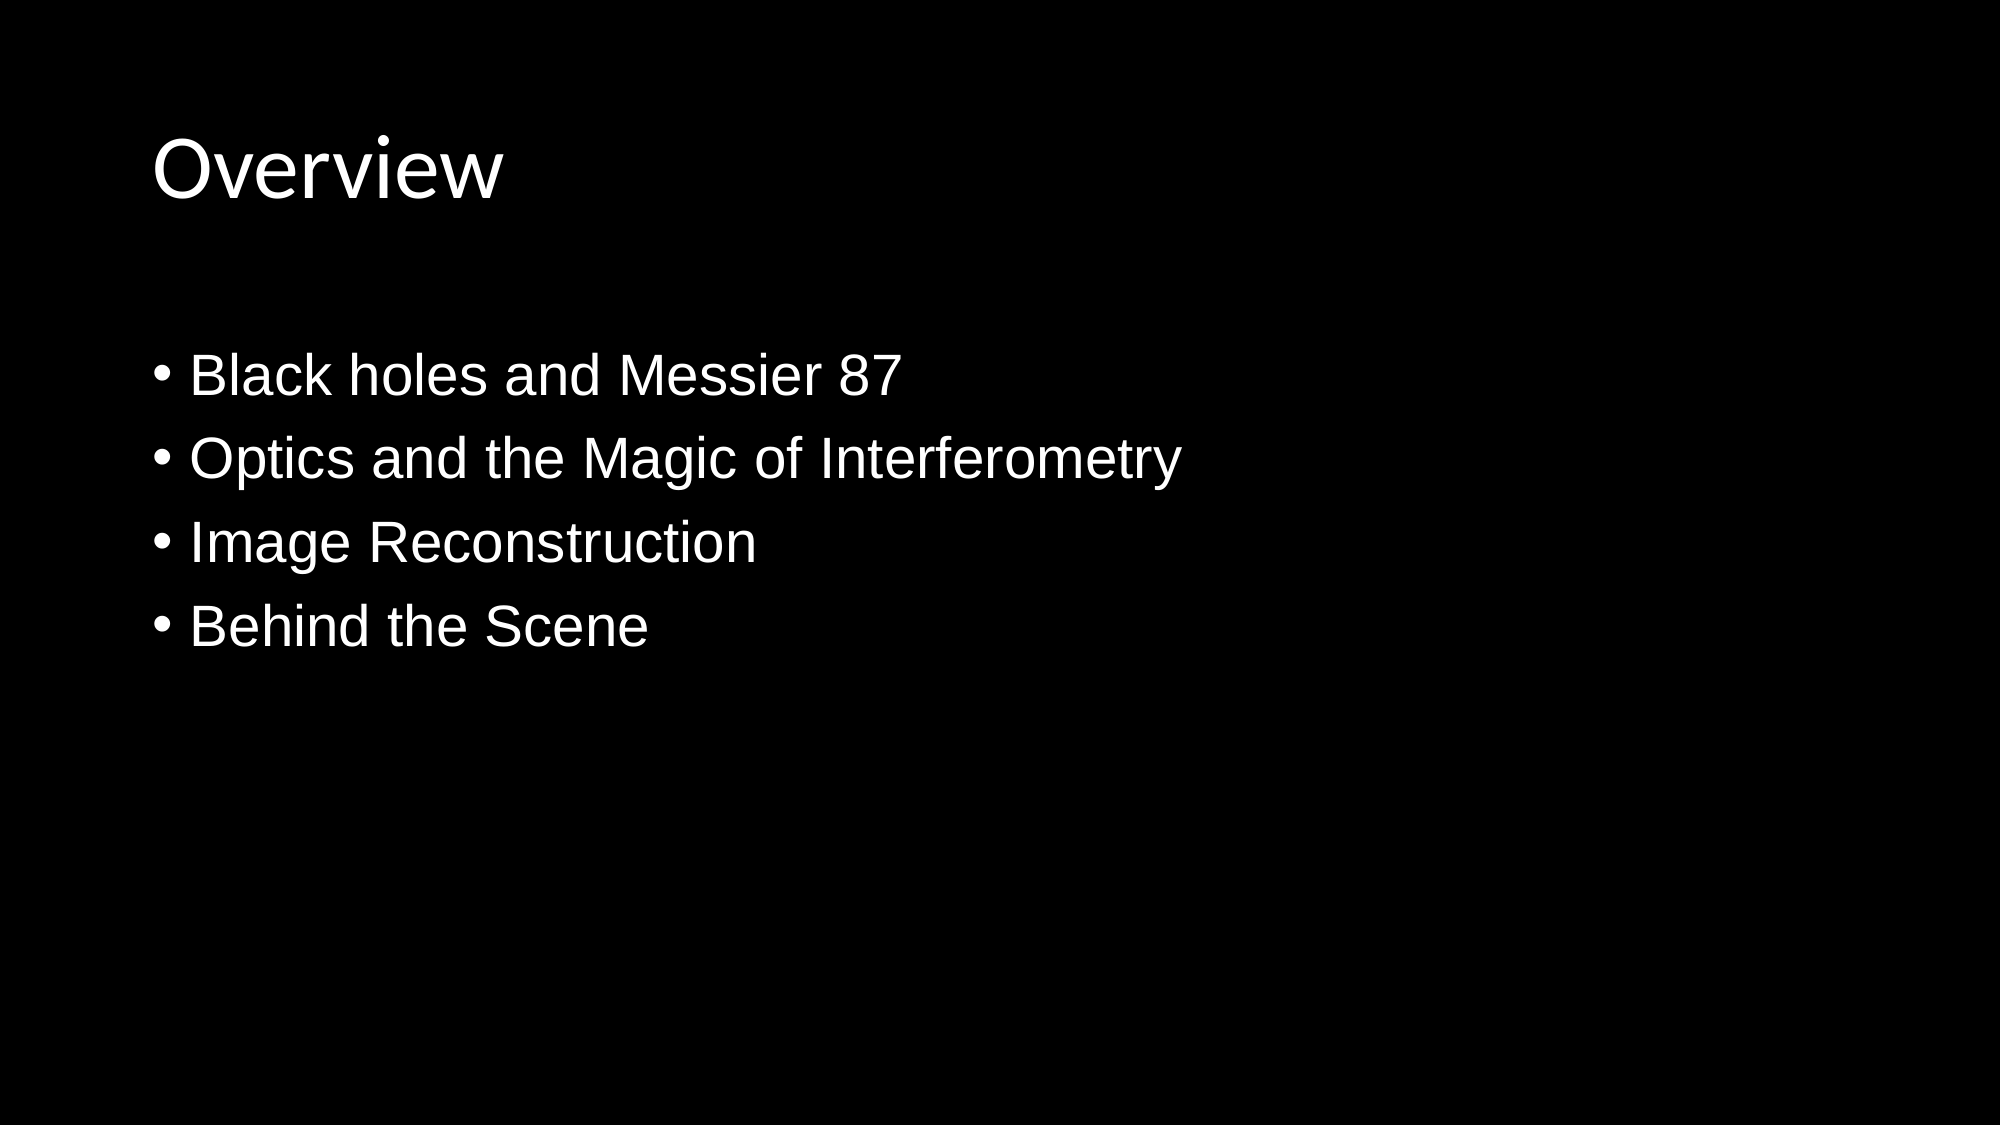

# Overview
Black holes and Messier 87
Optics and the Magic of Interferometry
Image Reconstruction
Behind the Scene